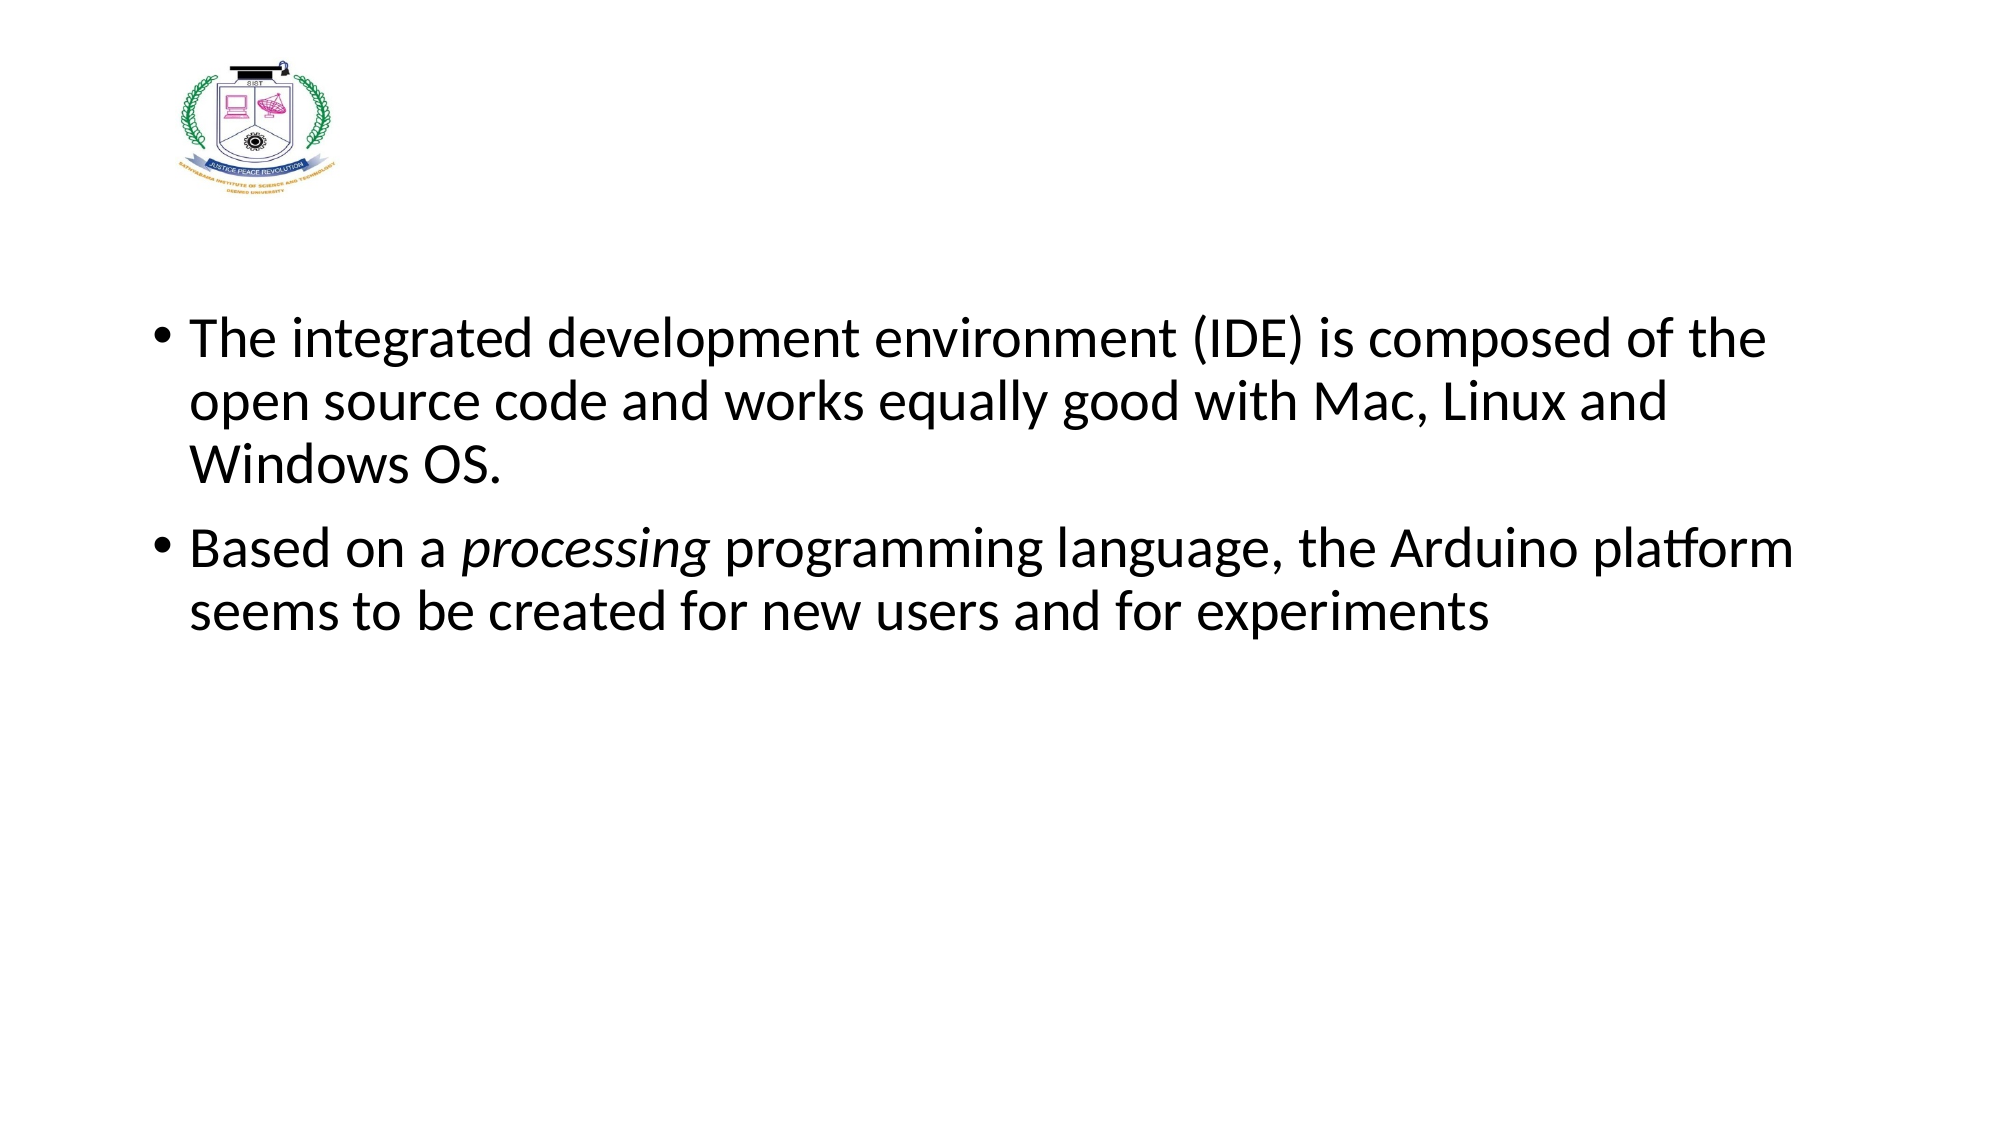

#
The integrated development environment (IDE) is composed of the open source code and works equally good with Мac, Linux and Windows OS.
Based on a processing programming language, the Arduino platform seems to be created for new users and for experiments